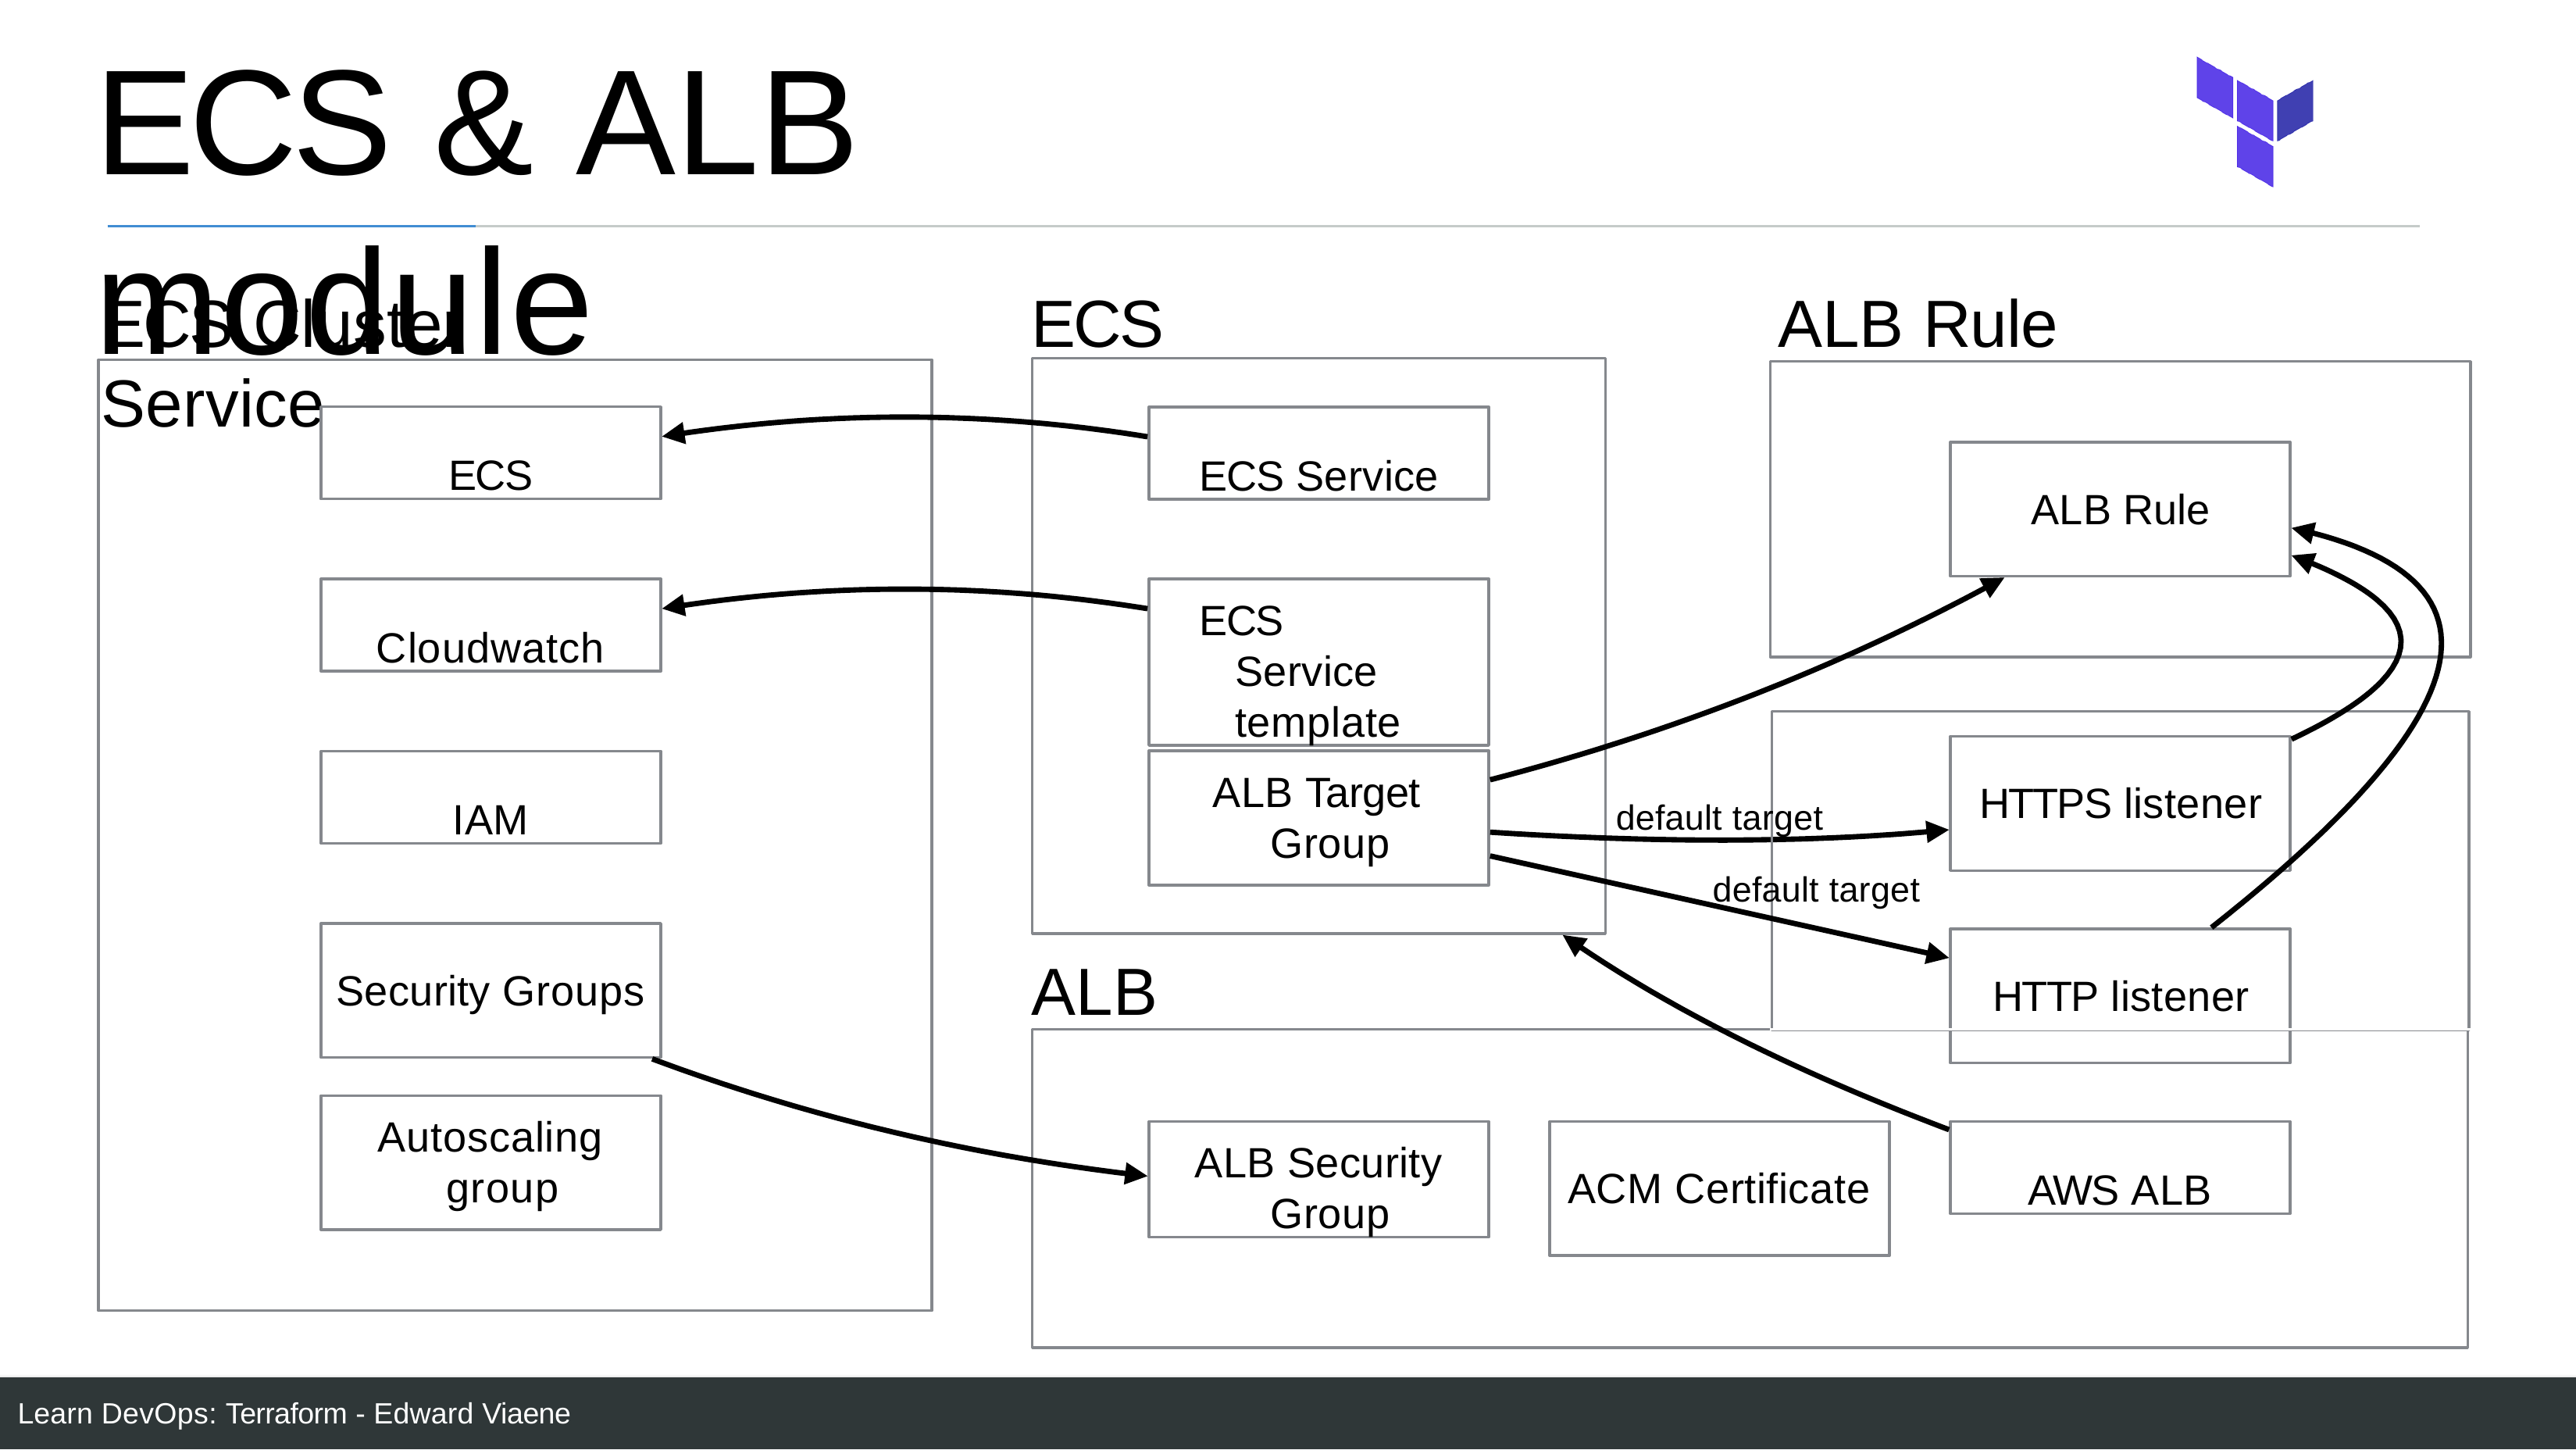

# ECS & ALB module
ECS Cluster	ECS Service
ALB Rule

ECS

ECS Service

ALB Rule

Cloudwatch
ECS Service  template

IAM
ALB Target  Group
HTTPS listener
default target
default target

ALB
Security Groups
HTTP listener

Autoscaling  group
ALB Security  Group

AWS ALB
ACM Certificate
Learn DevOps: Terraform - Edward Viaene